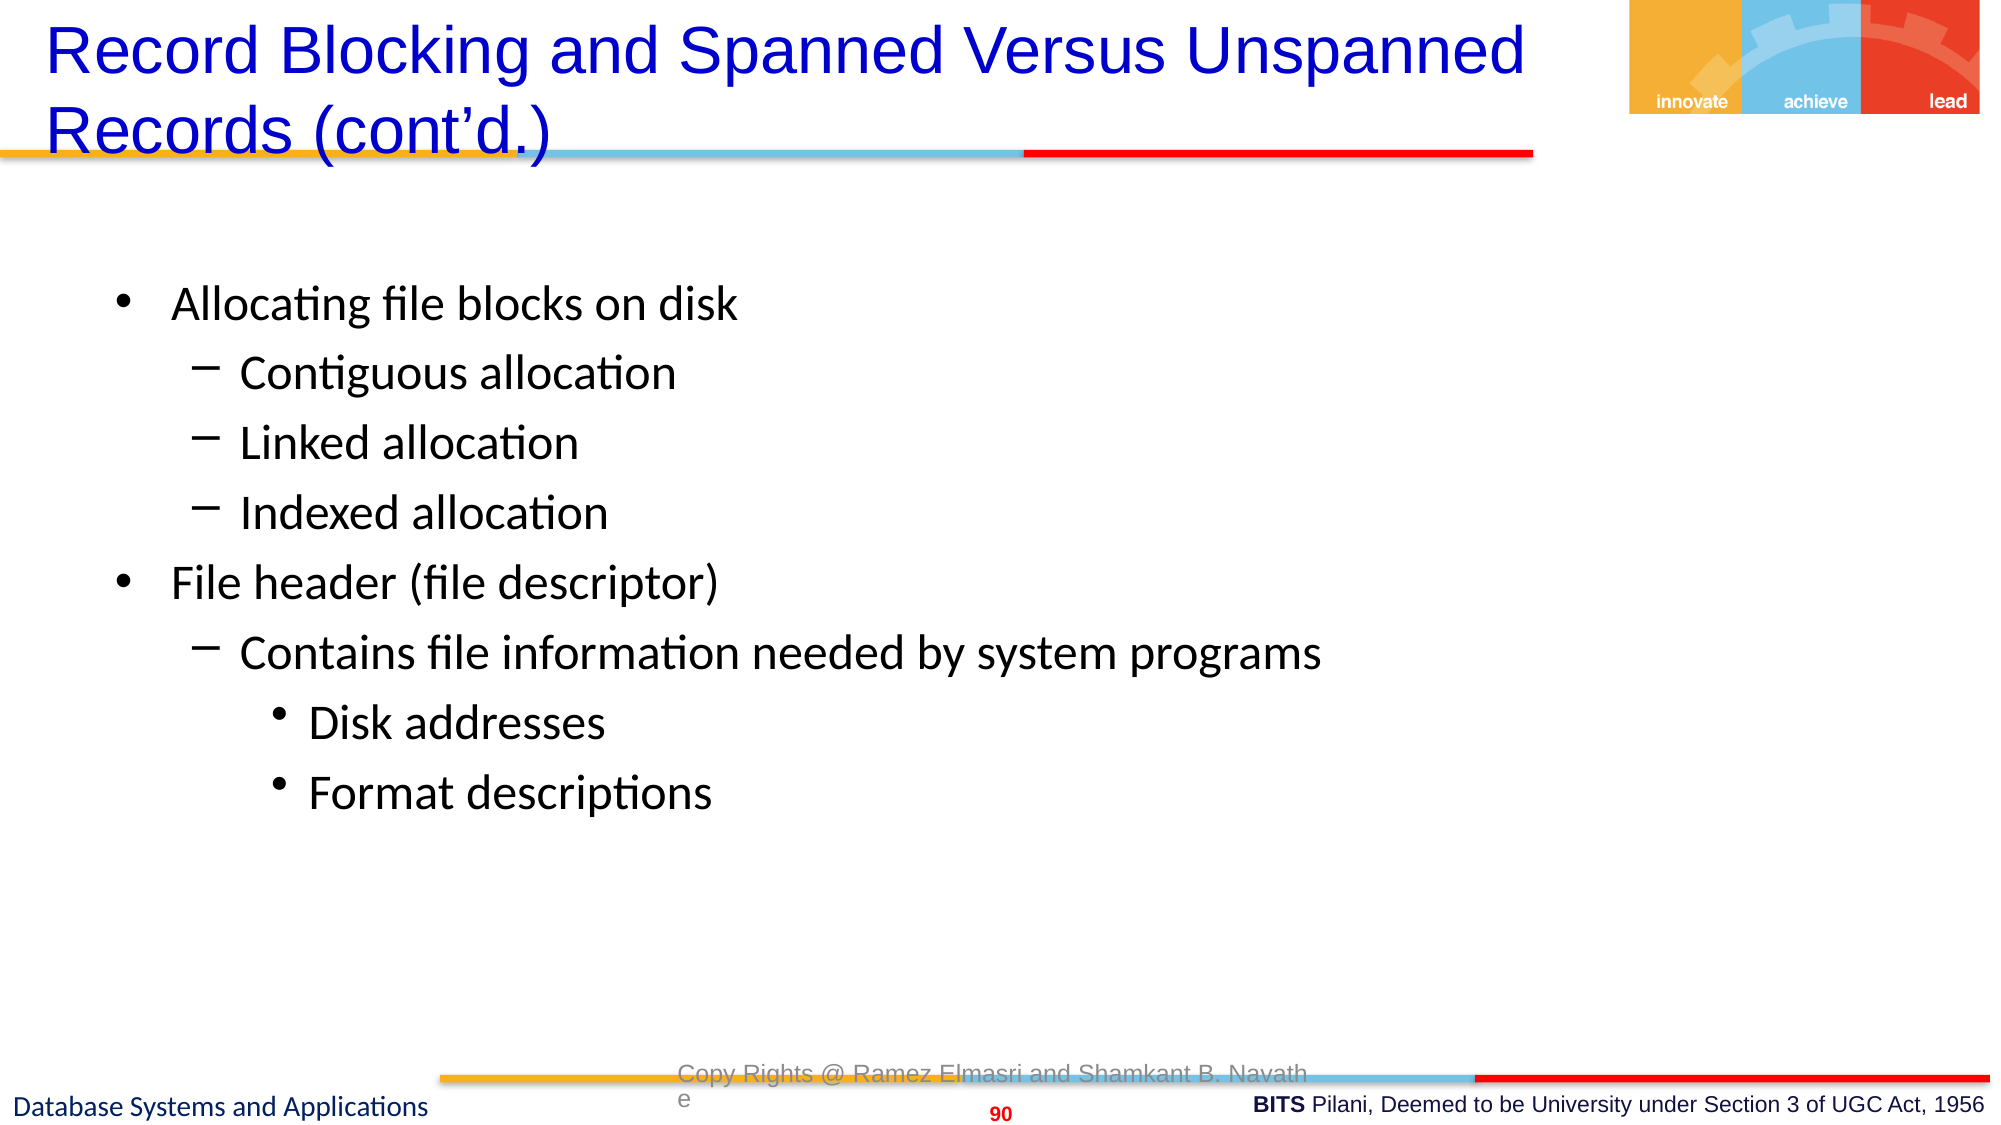

# Record Blocking and Spanned Versus Unspanned Records (cont’d.)
Allocating file blocks on disk
Contiguous allocation
Linked allocation
Indexed allocation
File header (file descriptor)
Contains file information needed by system programs
Disk addresses
Format descriptions
Copy Rights @ Ramez Elmasri and Shamkant B. Navathe